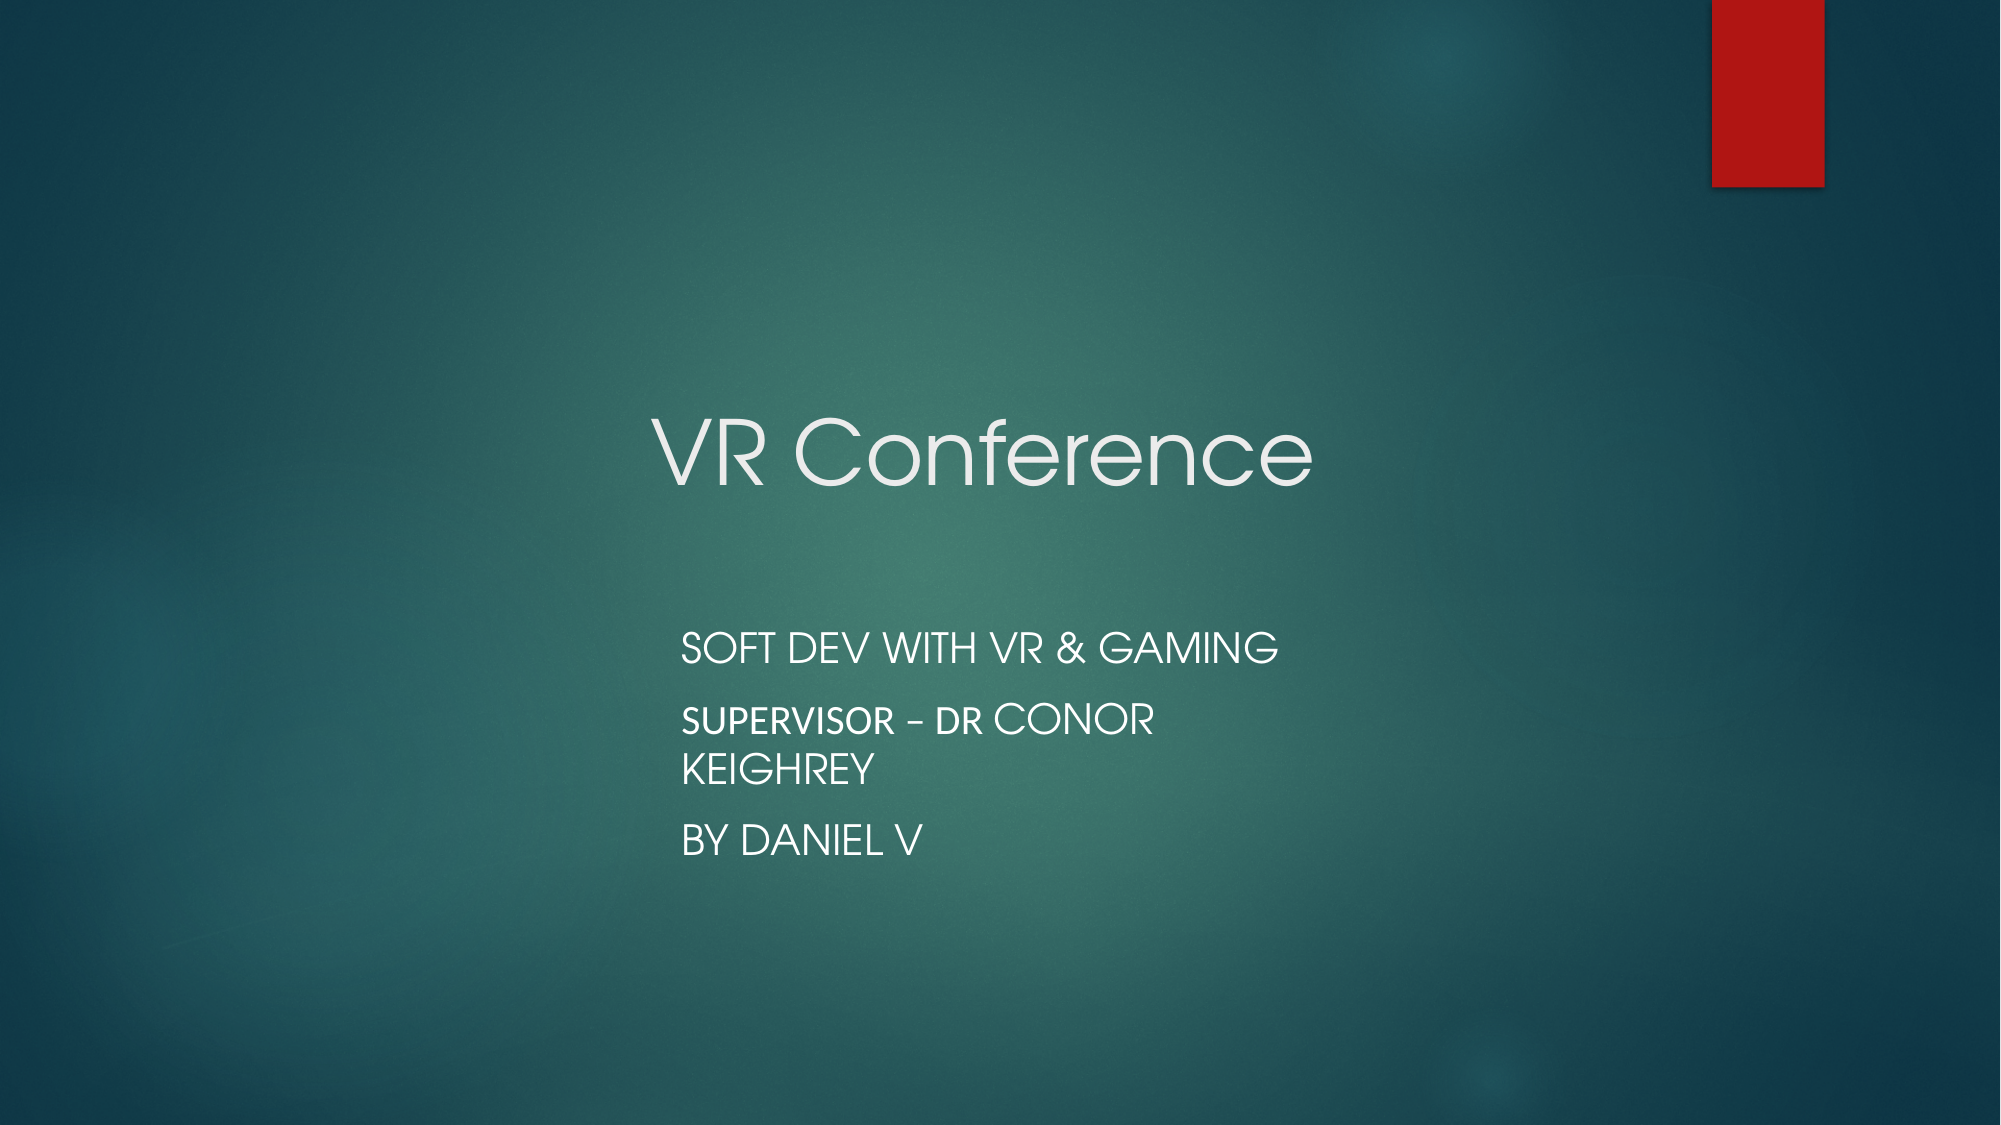

# VR Conference
Soft Dev With VR & Gaming
Supervisor – DR Conor Keighrey
By Daniel V